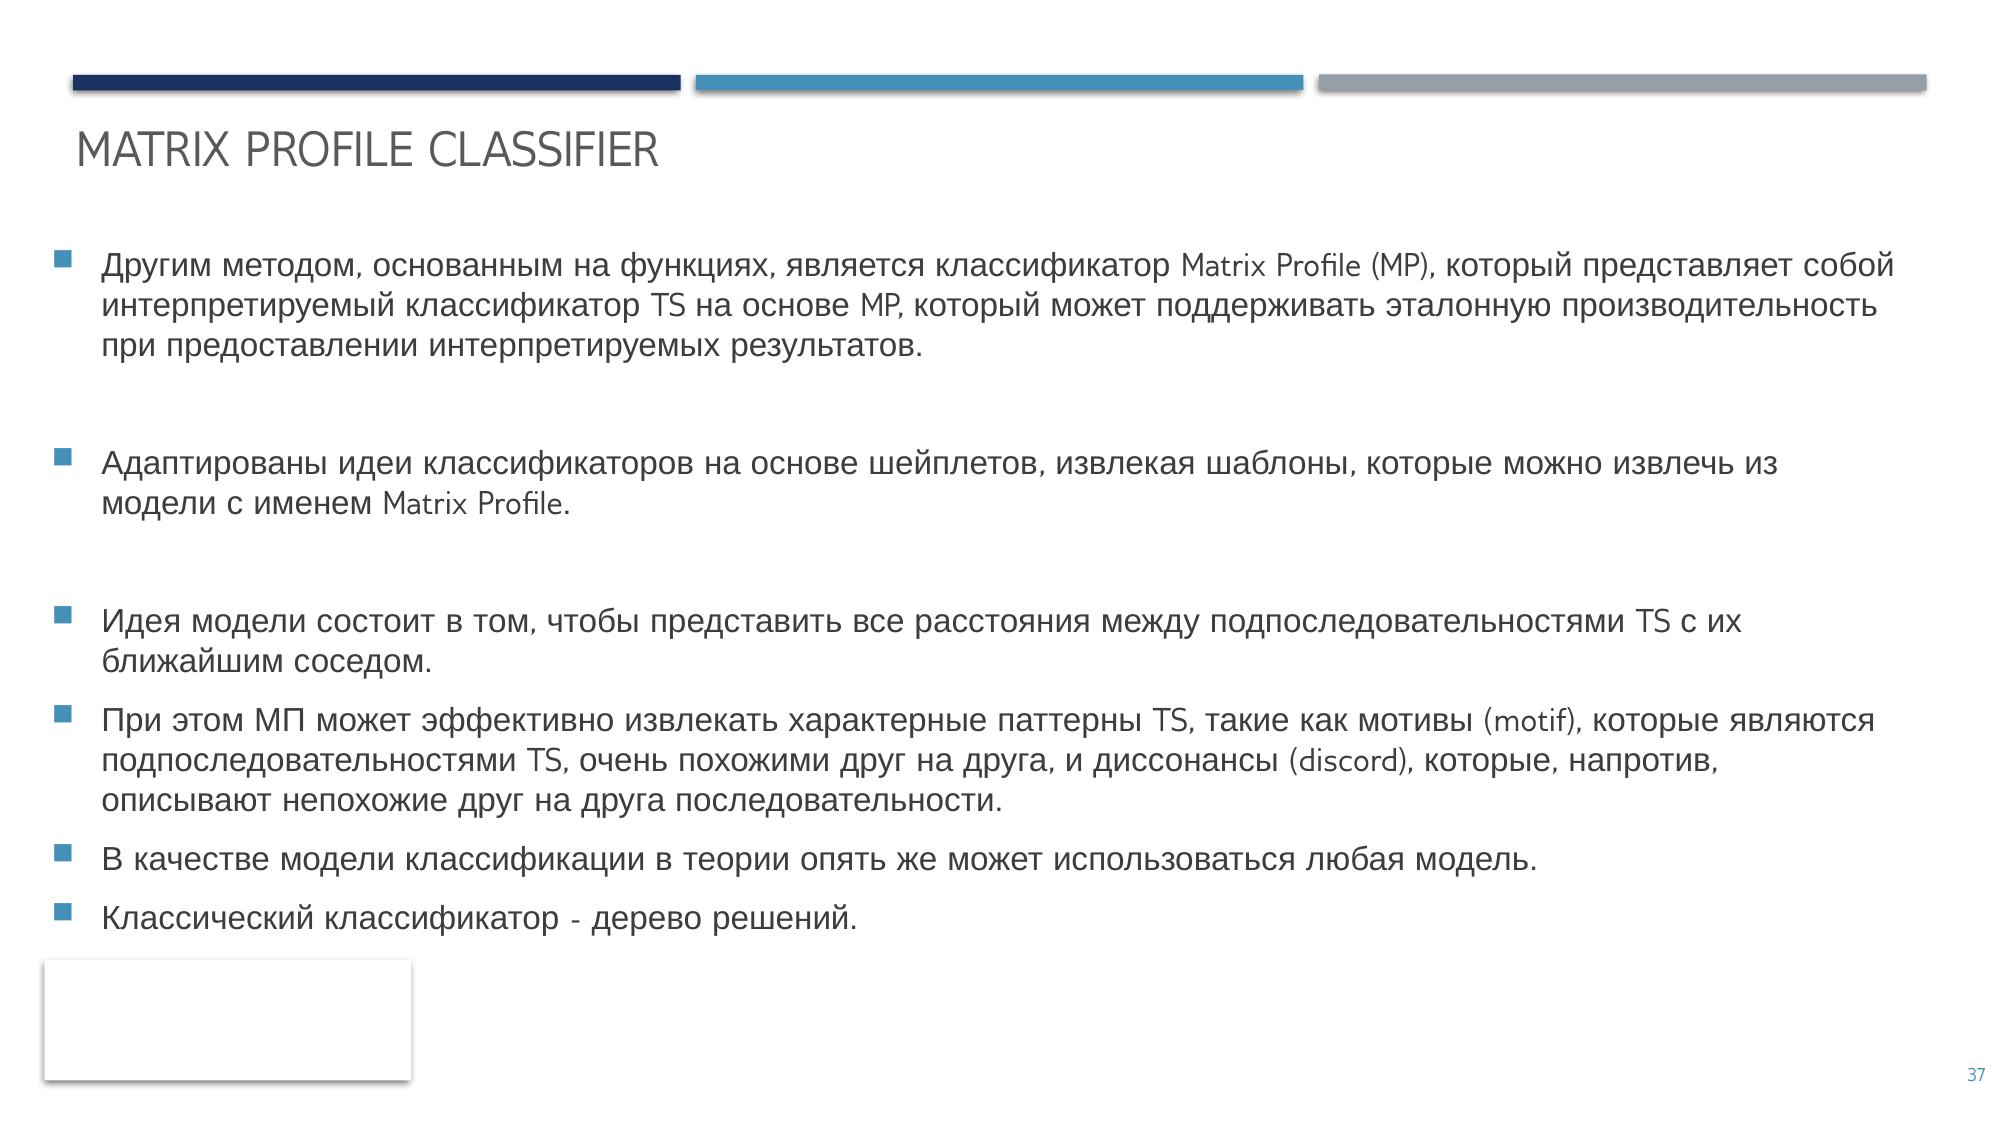

# Matrix Profile Classifier
Другим методом, основанным на функциях, является классификатор Matrix Profile (MP), который представляет собой интерпретируемый классификатор TS на основе MP, который может поддерживать эталонную производительность при предоставлении интерпретируемых результатов.

Адаптированы идеи классификаторов на основе шейплетов, извлекая шаблоны, которые можно извлечь из модели с именем Matrix Profile.

Идея модели состоит в том, чтобы представить все расстояния между подпоследовательностями TS с их ближайшим соседом.
При этом МП может эффективно извлекать характерные паттерны TS, такие как мотивы (motif), которые являются подпоследовательностями TS, очень похожими друг на друга, и диссонансы (discord), которые, напротив, описывают непохожие друг на друга последовательности.
В качестве модели классификации в теории опять же может использоваться любая модель.
Классический классификатор - дерево решений.
37